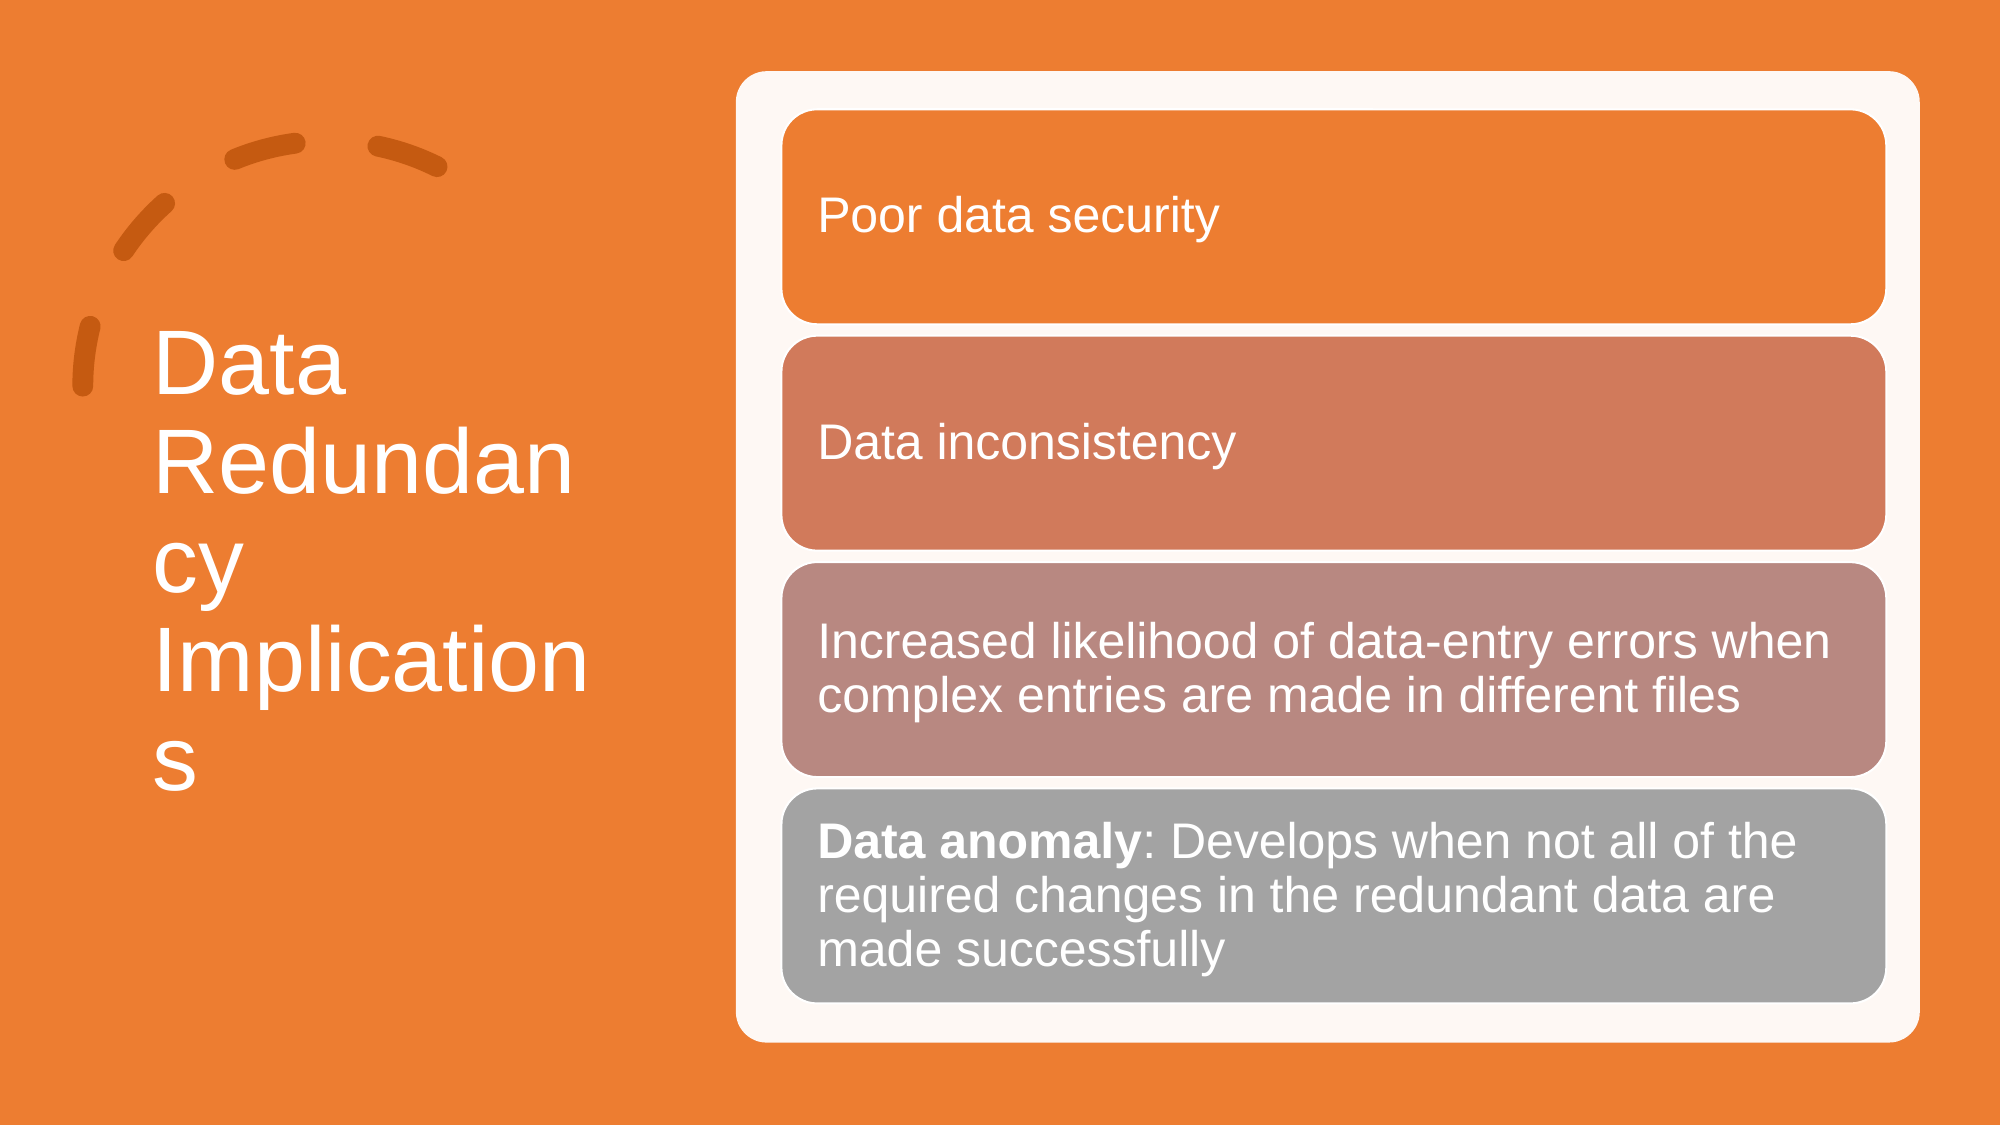

Poor data security
Data inconsistency
Increased likelihood of data-entry errors when complex entries are made in different files
Data anomaly: Develops when not all of the required changes in the redundant data are made successfully
# Data Redundancy Implications